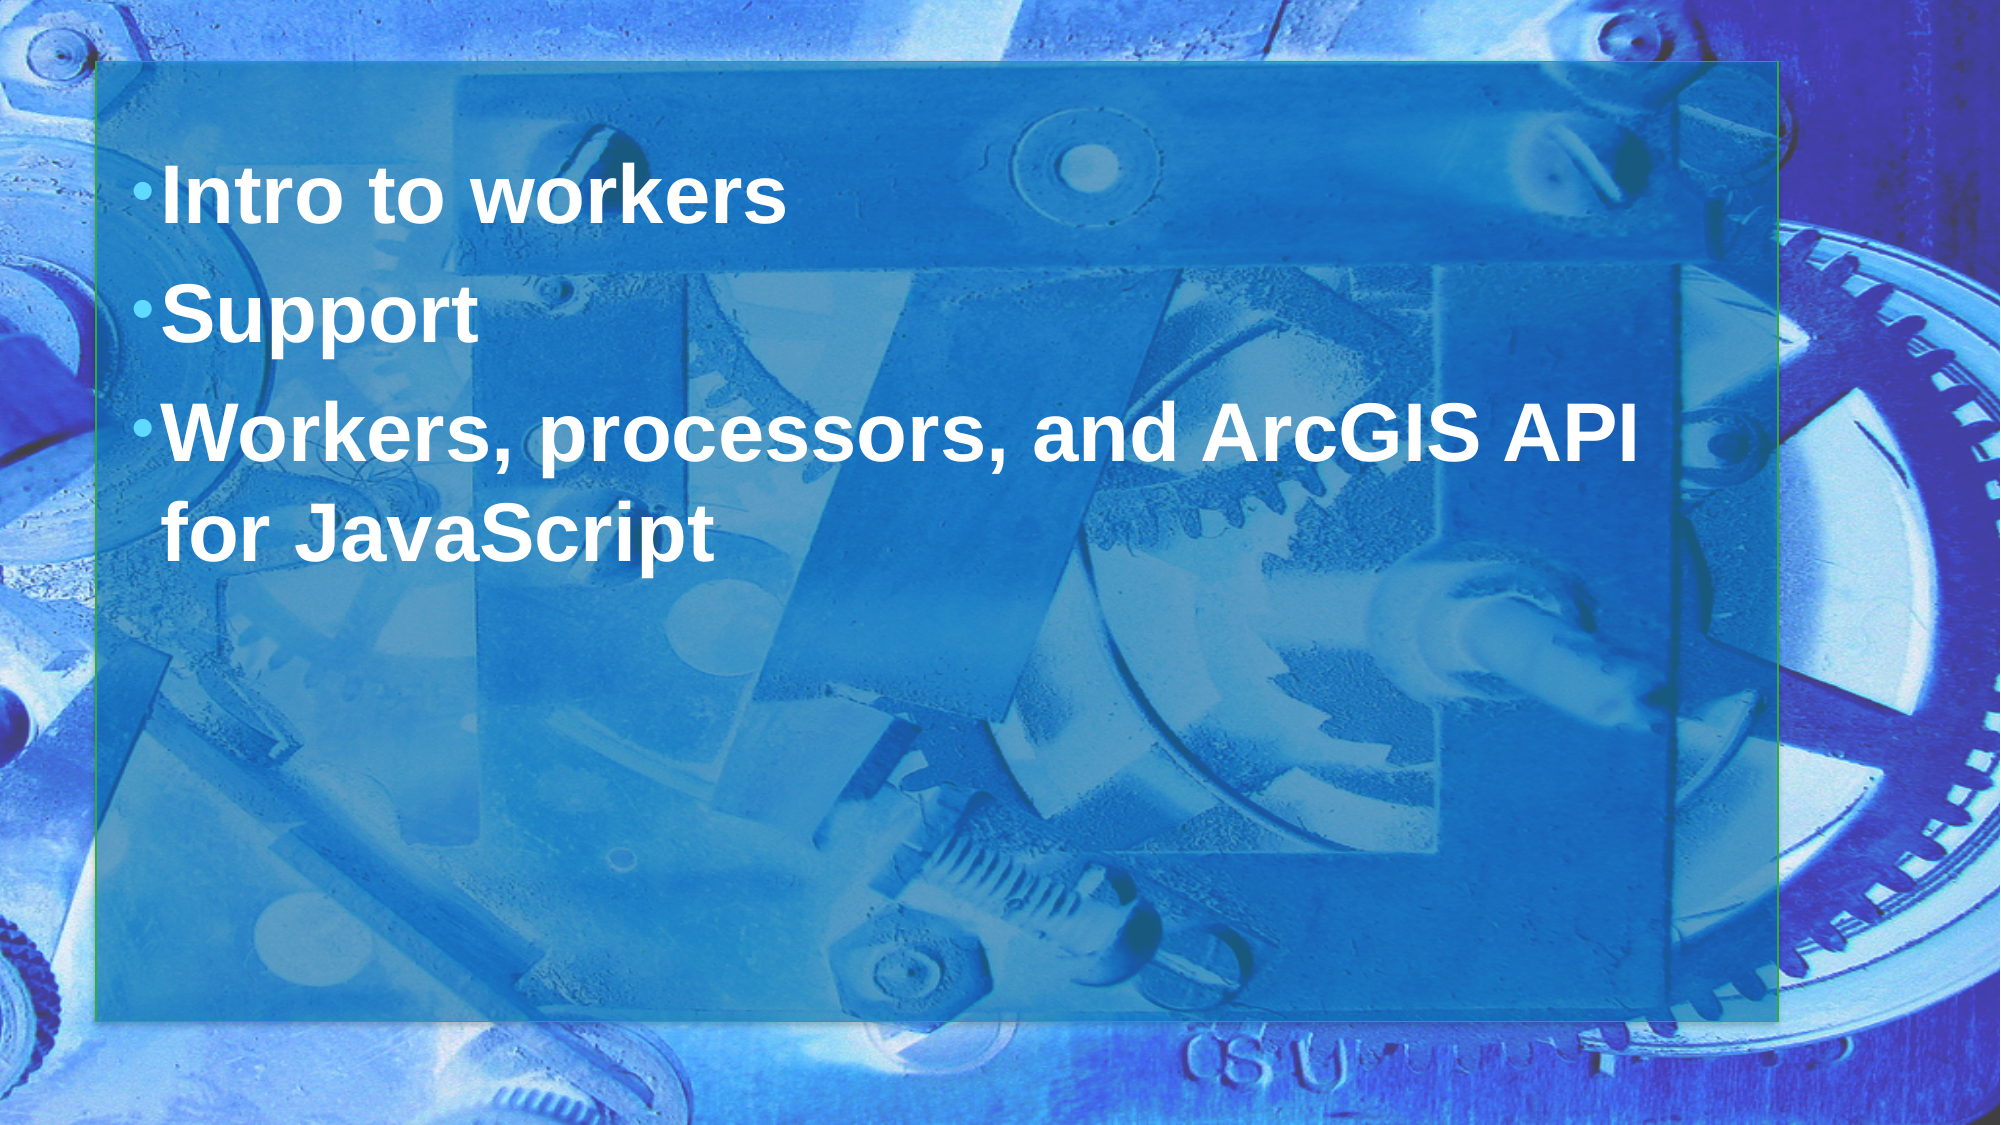

Intro to workers
Support
Workers, processors, and ArcGIS API for JavaScript